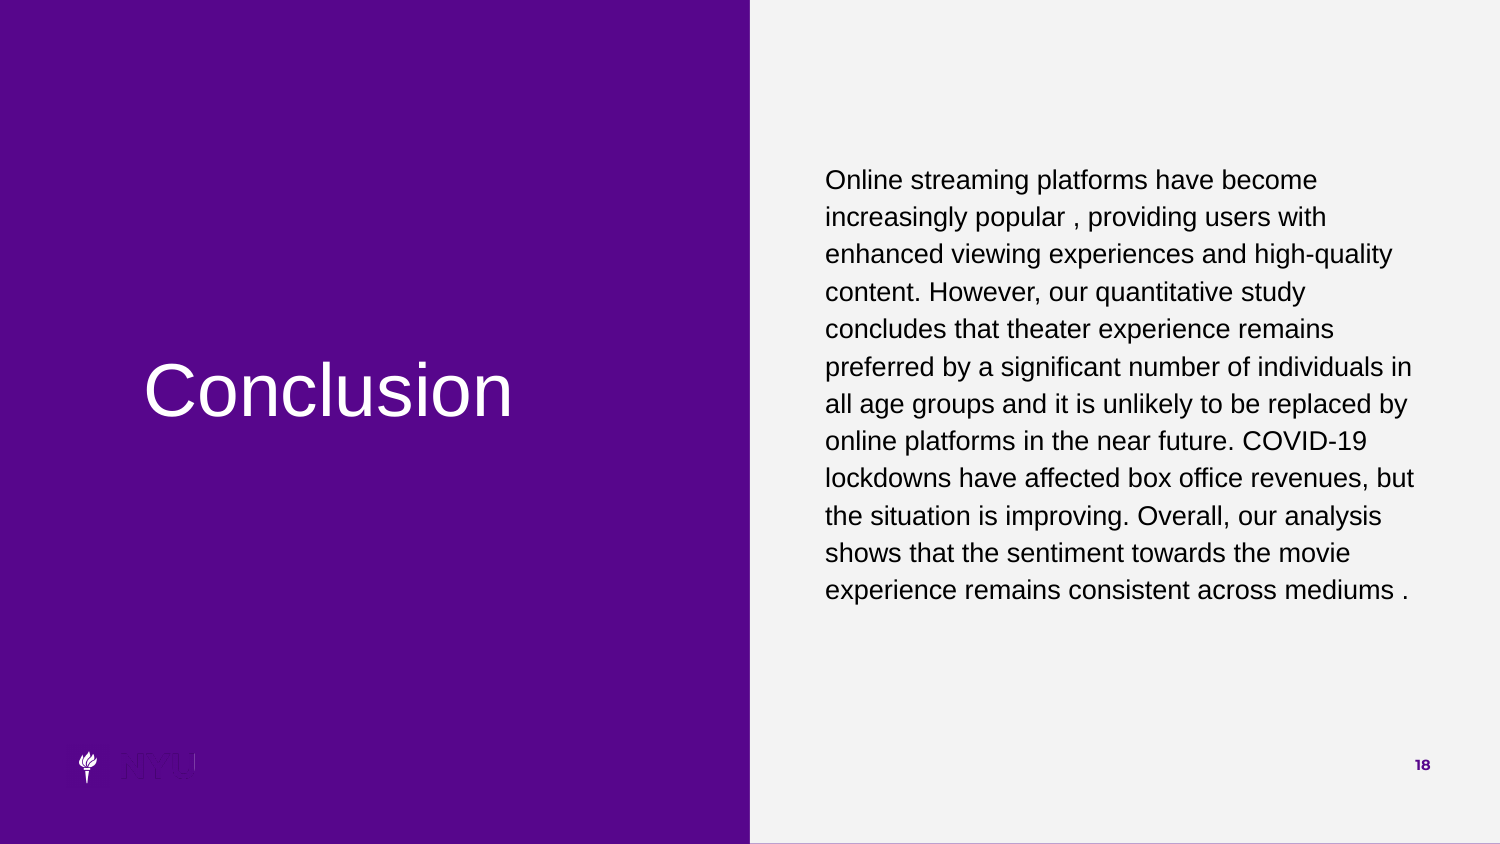

Online streaming platforms have become increasingly popular , providing users with enhanced viewing experiences and high-quality content. However, our quantitative study concludes that theater experience remains preferred by a significant number of individuals in all age groups and it is unlikely to be replaced by online platforms in the near future. COVID-19 lockdowns have affected box office revenues, but the situation is improving. Overall, our analysis shows that the sentiment towards the movie experience remains consistent across mediums .

# Conclusion